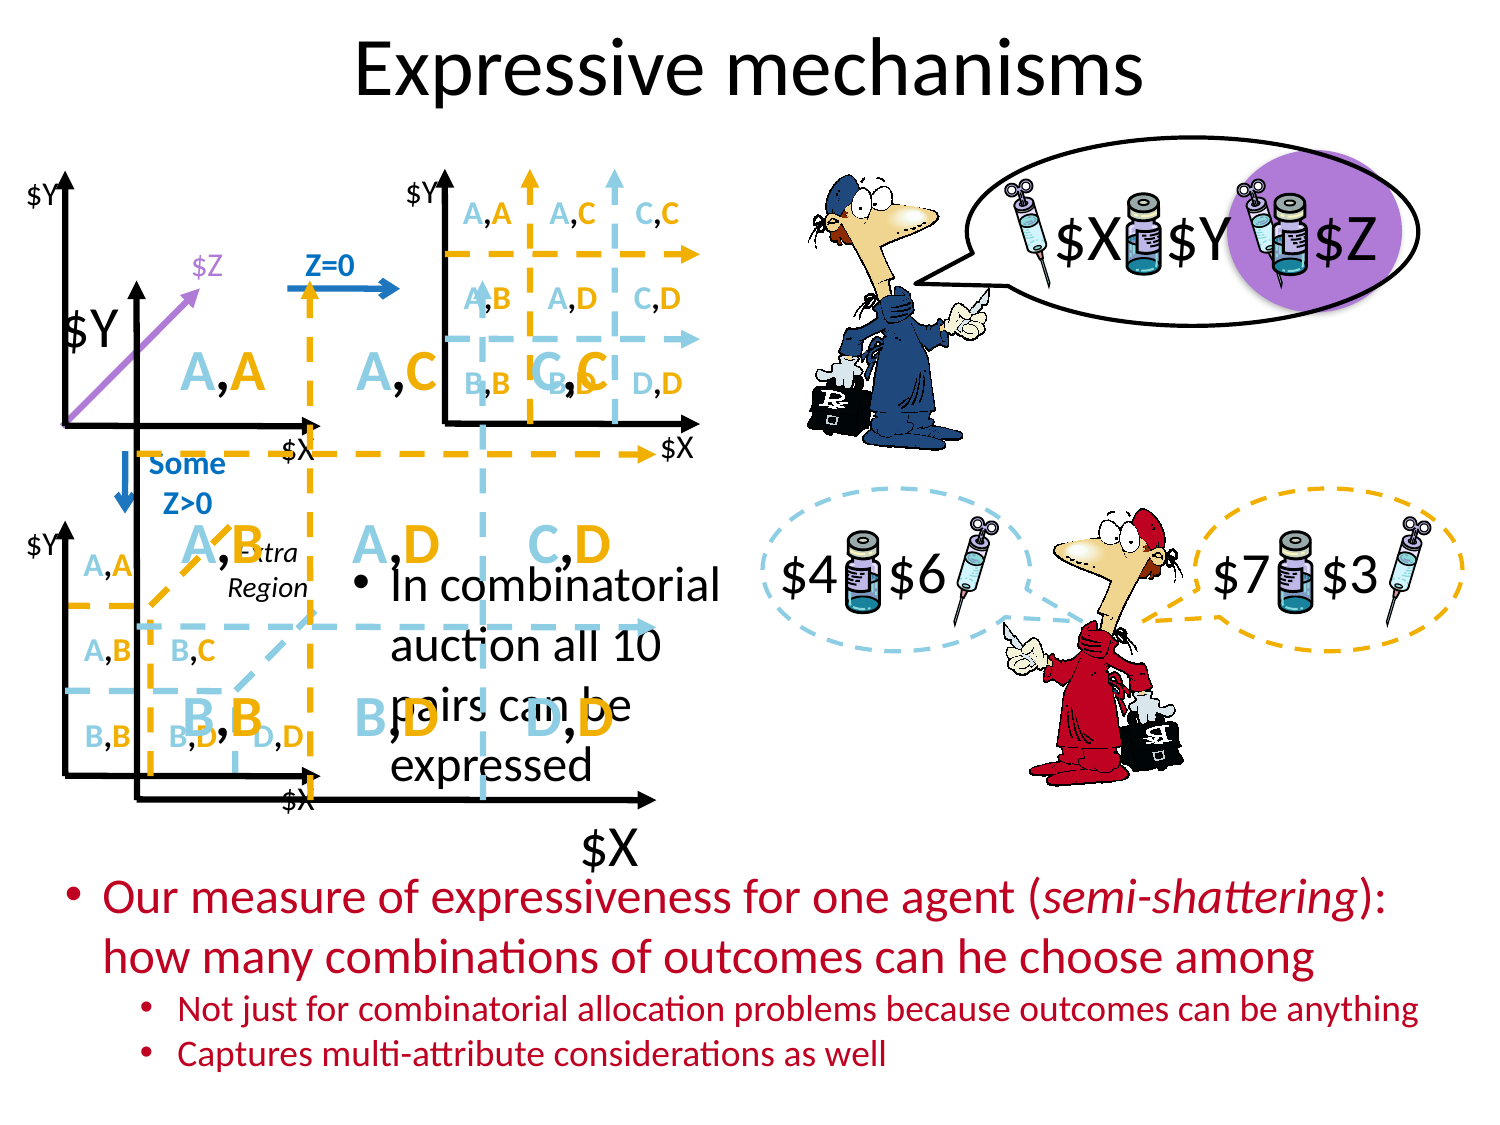

# Expressive mechanisms

$X
$Y
$Z

A,A
A,C
C,C
$Y
A,B
A,D
C,D
B,B
B,D
D,D
$X
$Y
$Z
$X
Z=0
A,A
A,C
C,C
$Y
A,B
A,D
C,D
B,B
B,D
D,D
$X
Some Z>0

$4
$6

$7
$3

A,A
Extra
Region
$Y

A,B
B,C
B,B
B,D
D,D
$X
In combinatorial auction all 10 pairs can be expressed

Our measure of expressiveness for one agent (semi-shattering): how many combinations of outcomes can he choose among
Not just for combinatorial allocation problems because outcomes can be anything
Captures multi-attribute considerations as well